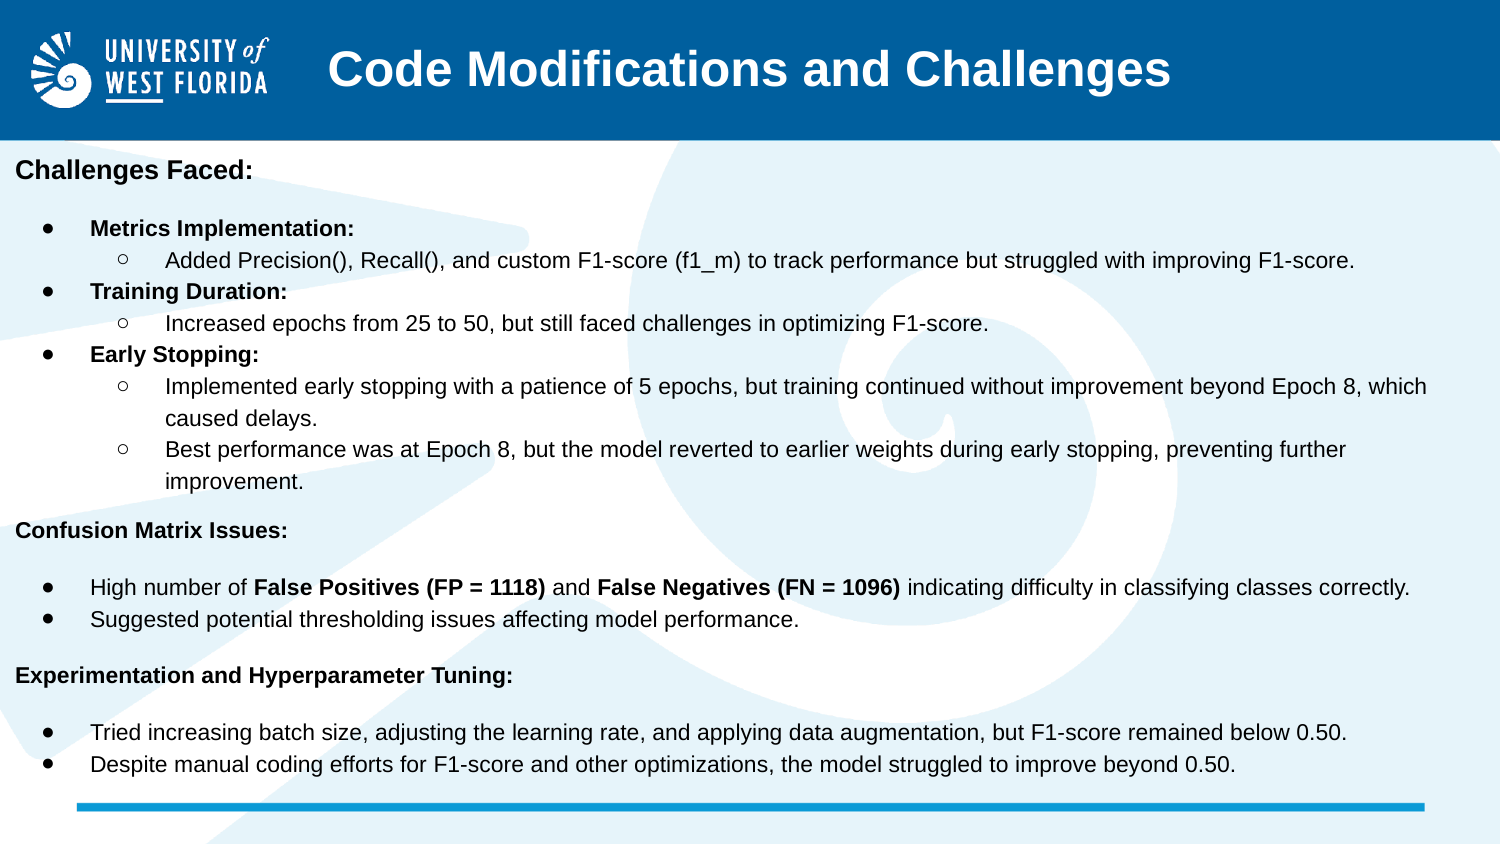

# Code Modifications and Challenges
Challenges Faced:
Metrics Implementation:
Added Precision(), Recall(), and custom F1-score (f1_m) to track performance but struggled with improving F1-score.
Training Duration:
Increased epochs from 25 to 50, but still faced challenges in optimizing F1-score.
Early Stopping:
Implemented early stopping with a patience of 5 epochs, but training continued without improvement beyond Epoch 8, which caused delays.
Best performance was at Epoch 8, but the model reverted to earlier weights during early stopping, preventing further improvement.
Confusion Matrix Issues:
High number of False Positives (FP = 1118) and False Negatives (FN = 1096) indicating difficulty in classifying classes correctly.
Suggested potential thresholding issues affecting model performance.
Experimentation and Hyperparameter Tuning:
Tried increasing batch size, adjusting the learning rate, and applying data augmentation, but F1-score remained below 0.50.
Despite manual coding efforts for F1-score and other optimizations, the model struggled to improve beyond 0.50.